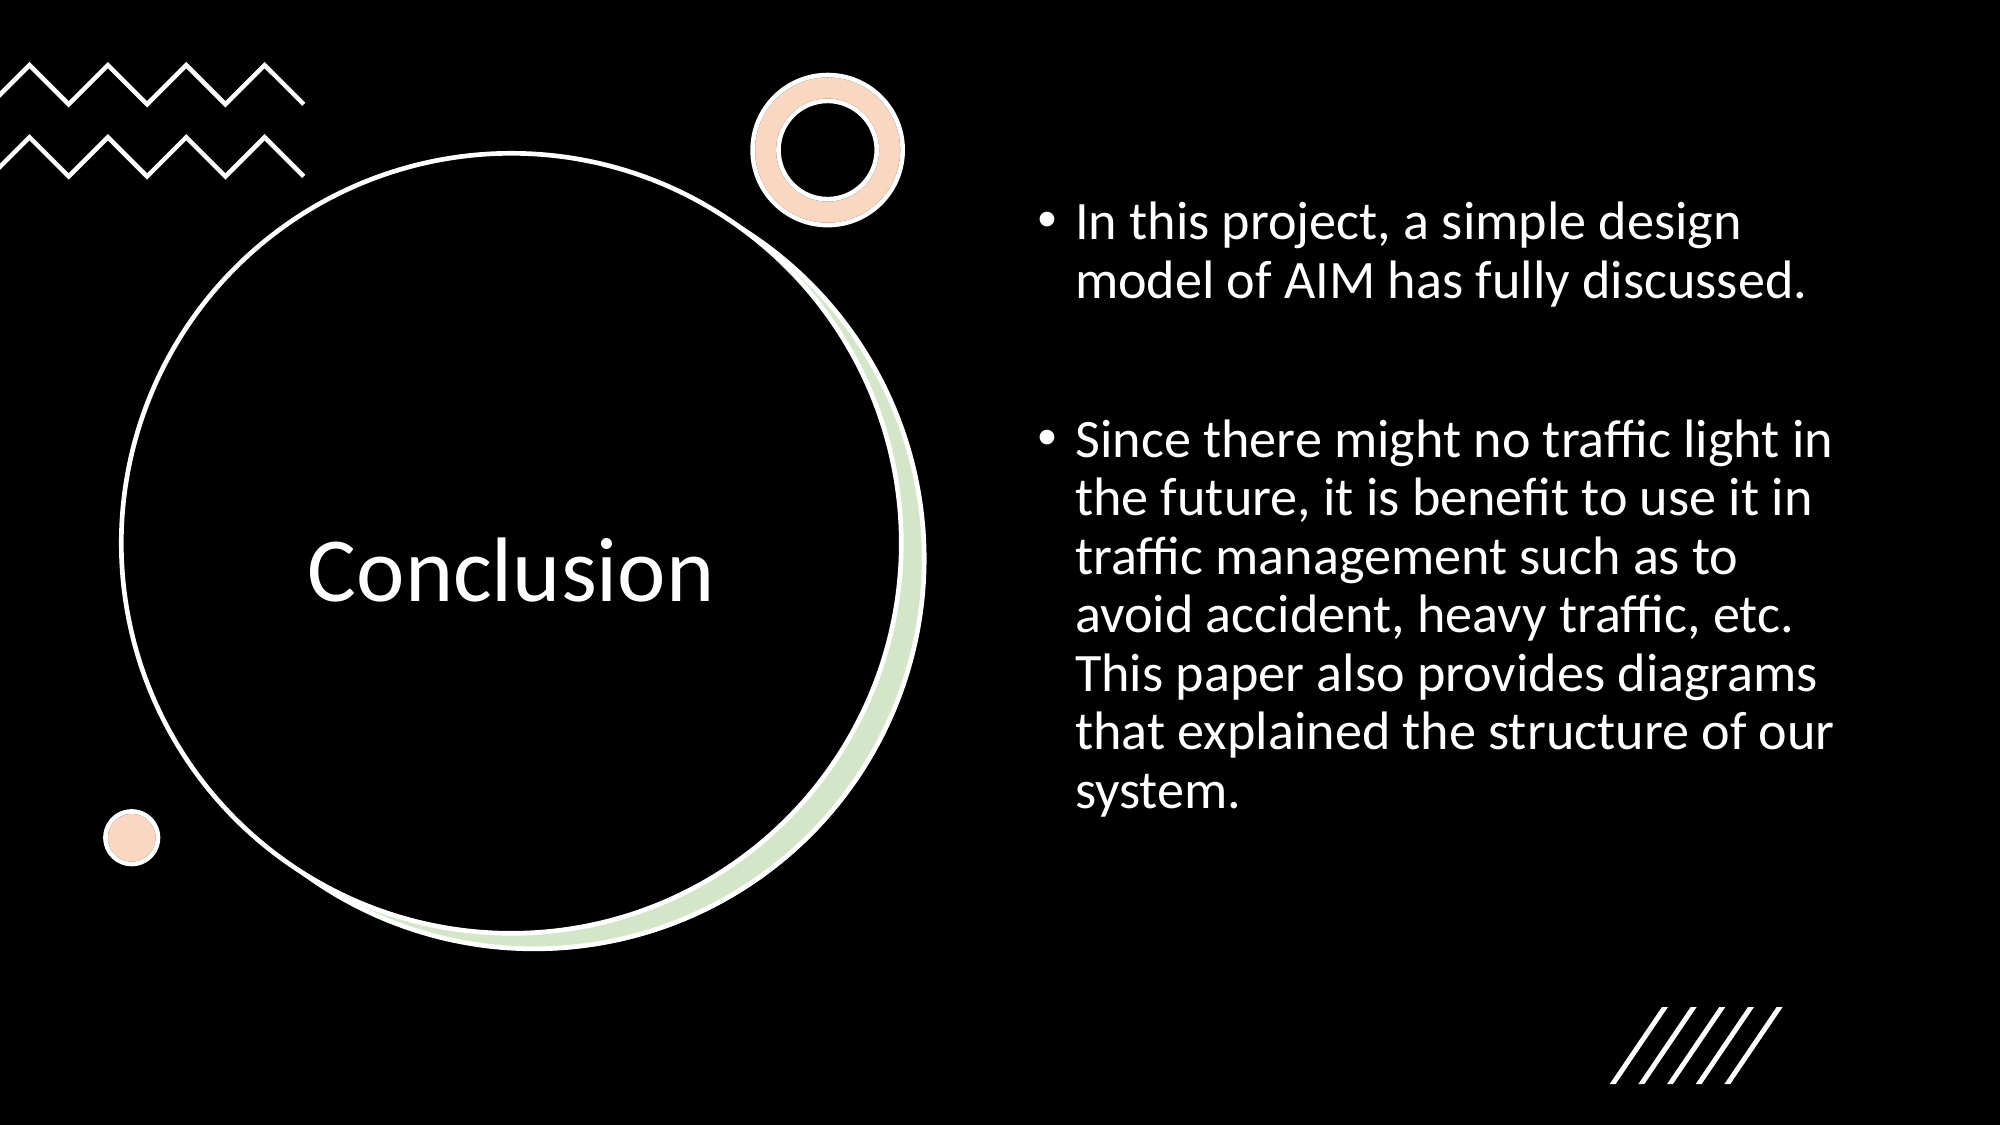

In this project, a simple design model of AIM has fully discussed.

Since there might no traffic light in the future, it is benefit to use it in traffic management such as to avoid accident, heavy traffic, etc. This paper also provides diagrams that explained the structure of our system.
# Conclusion